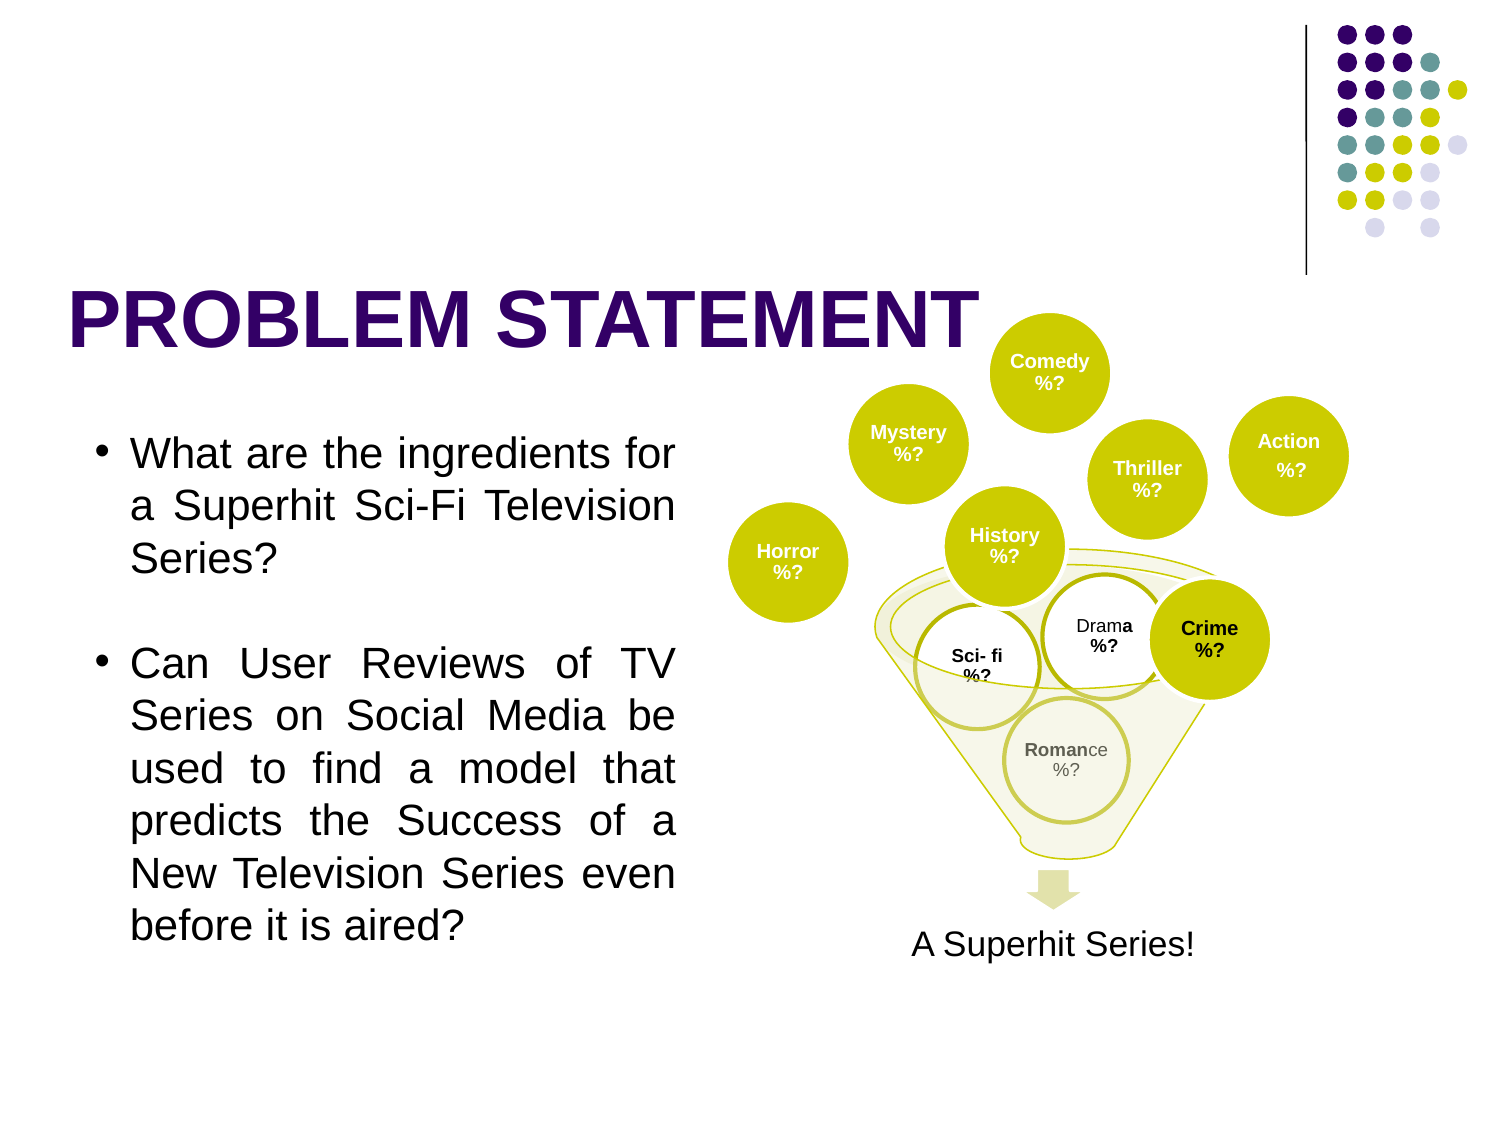

# PROBLEM STATEMENT

Comedy %?

Mystery %?

Action
 %?
What are the ingredients for a Superhit Sci-Fi Television Series?

Can User Reviews of TV Series on Social Media be used to find a model that predicts the Success of a New Television Series even before it is aired?

Thriller %?

History %?

Horror %?
A Superhit Series!
Romance %?
Sci- fi %?
Drama %?

Crime %?